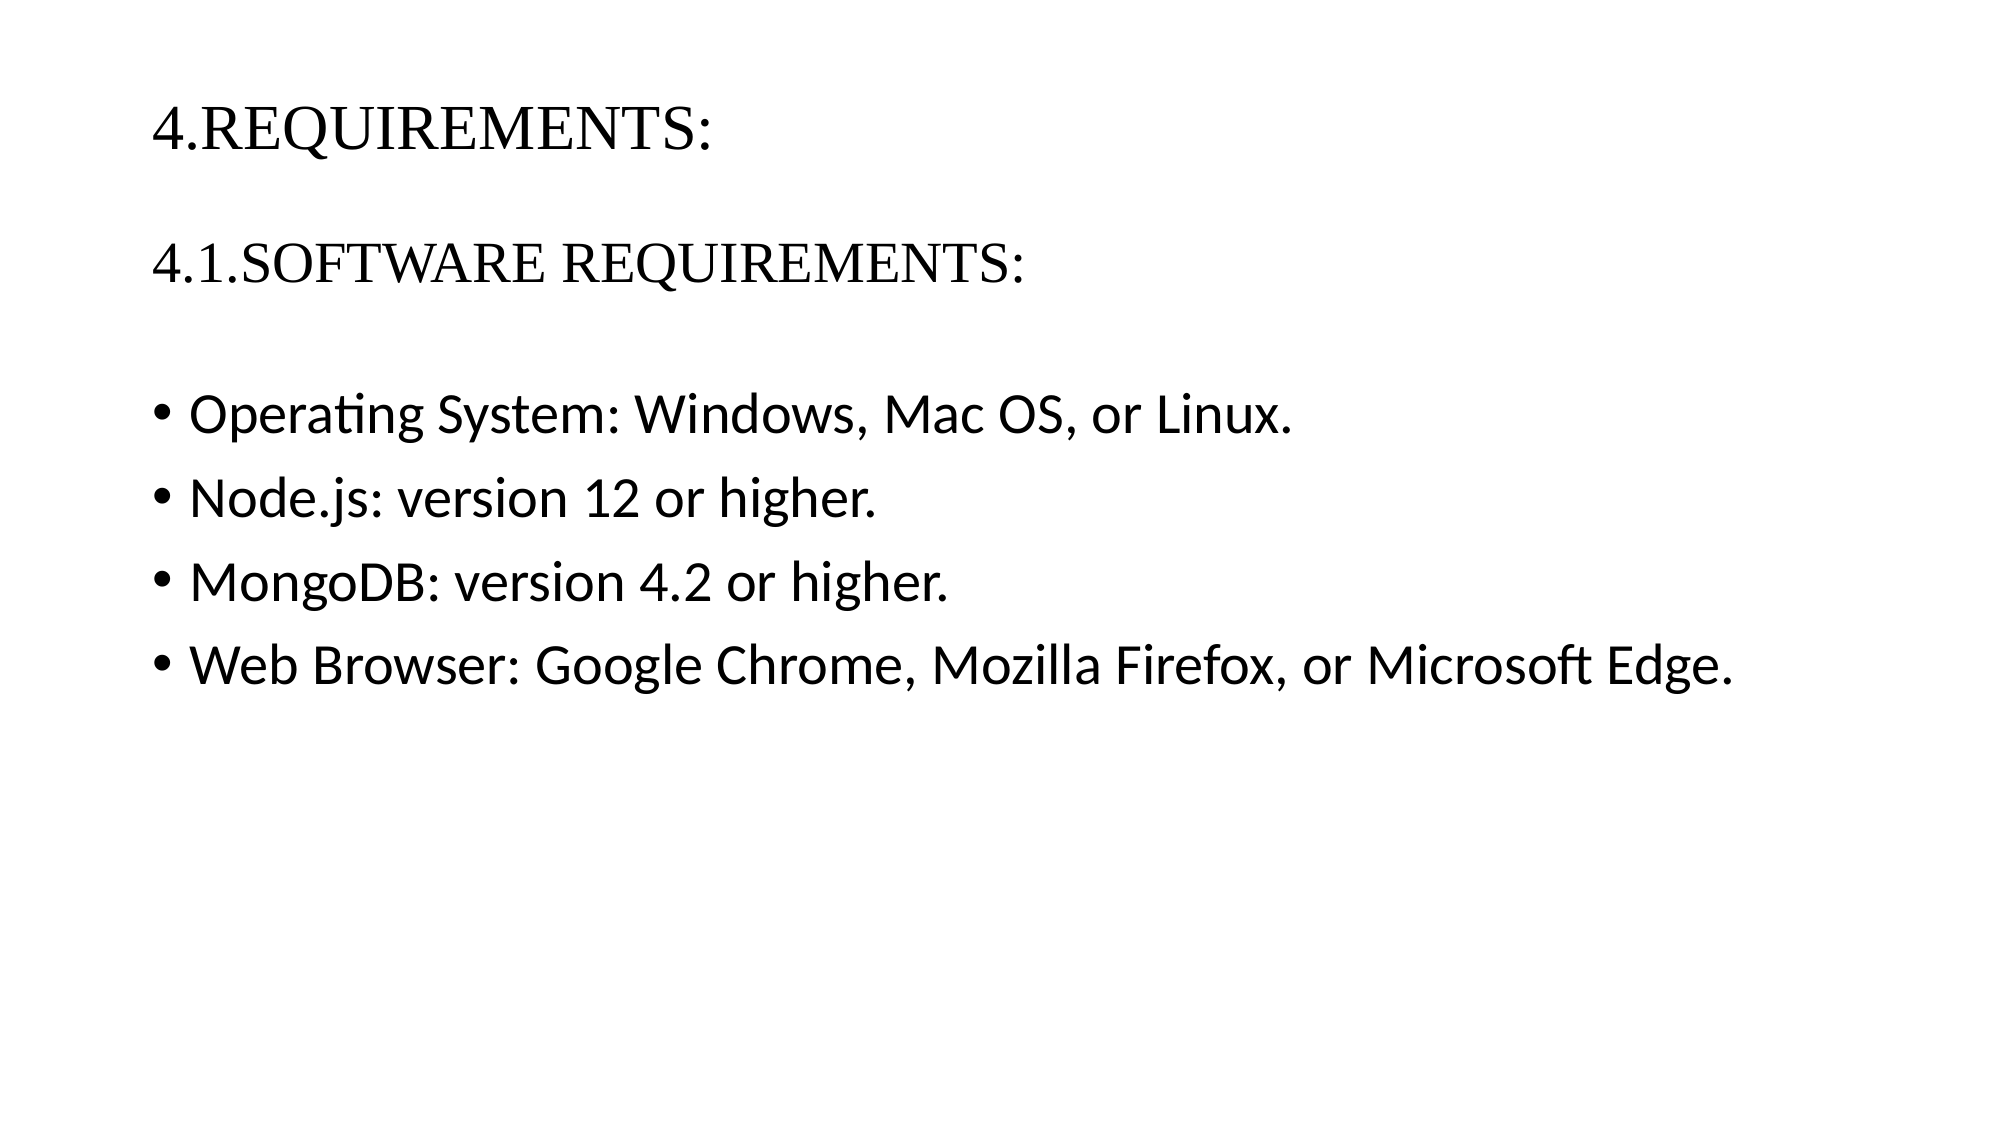

# 4.REQUIREMENTS: 4.1.SOFTWARE REQUIREMENTS:
Operating System: Windows, Mac OS, or Linux.
Node.js: version 12 or higher.
MongoDB: version 4.2 or higher.
Web Browser: Google Chrome, Mozilla Firefox, or Microsoft Edge.